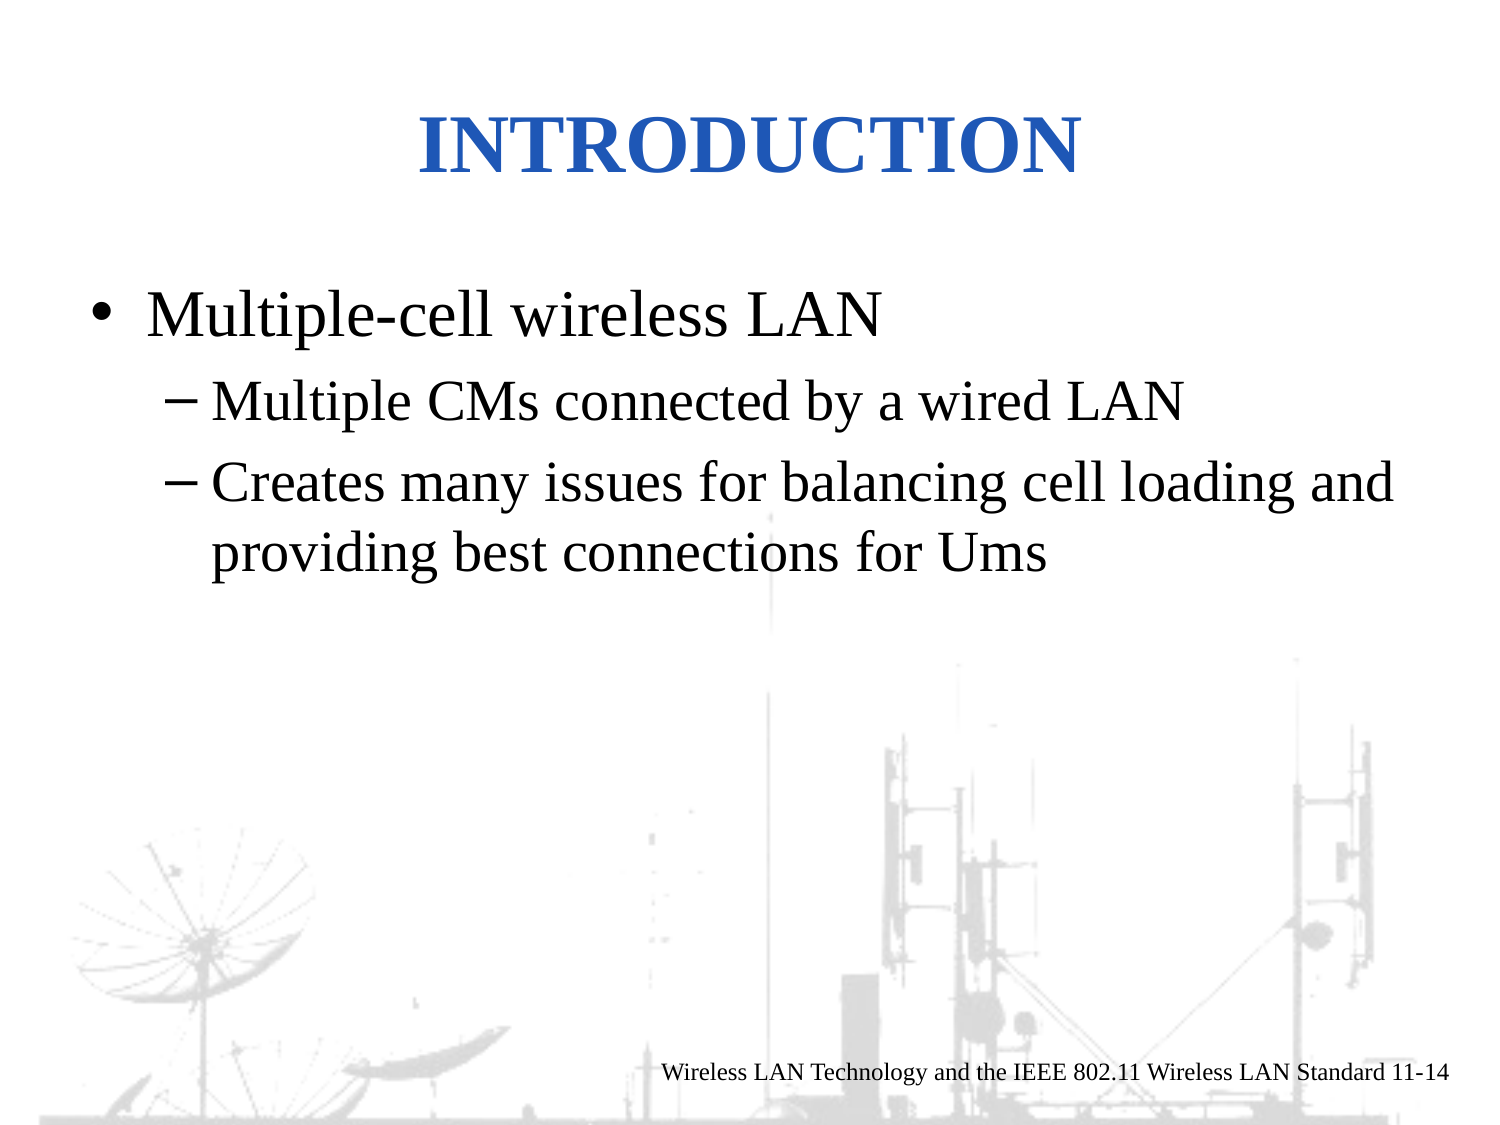

# Introduction
Multiple-cell wireless LAN
Multiple CMs connected by a wired LAN
Creates many issues for balancing cell loading and providing best connections for Ums
Wireless LAN Technology and the IEEE 802.11 Wireless LAN Standard 11-14